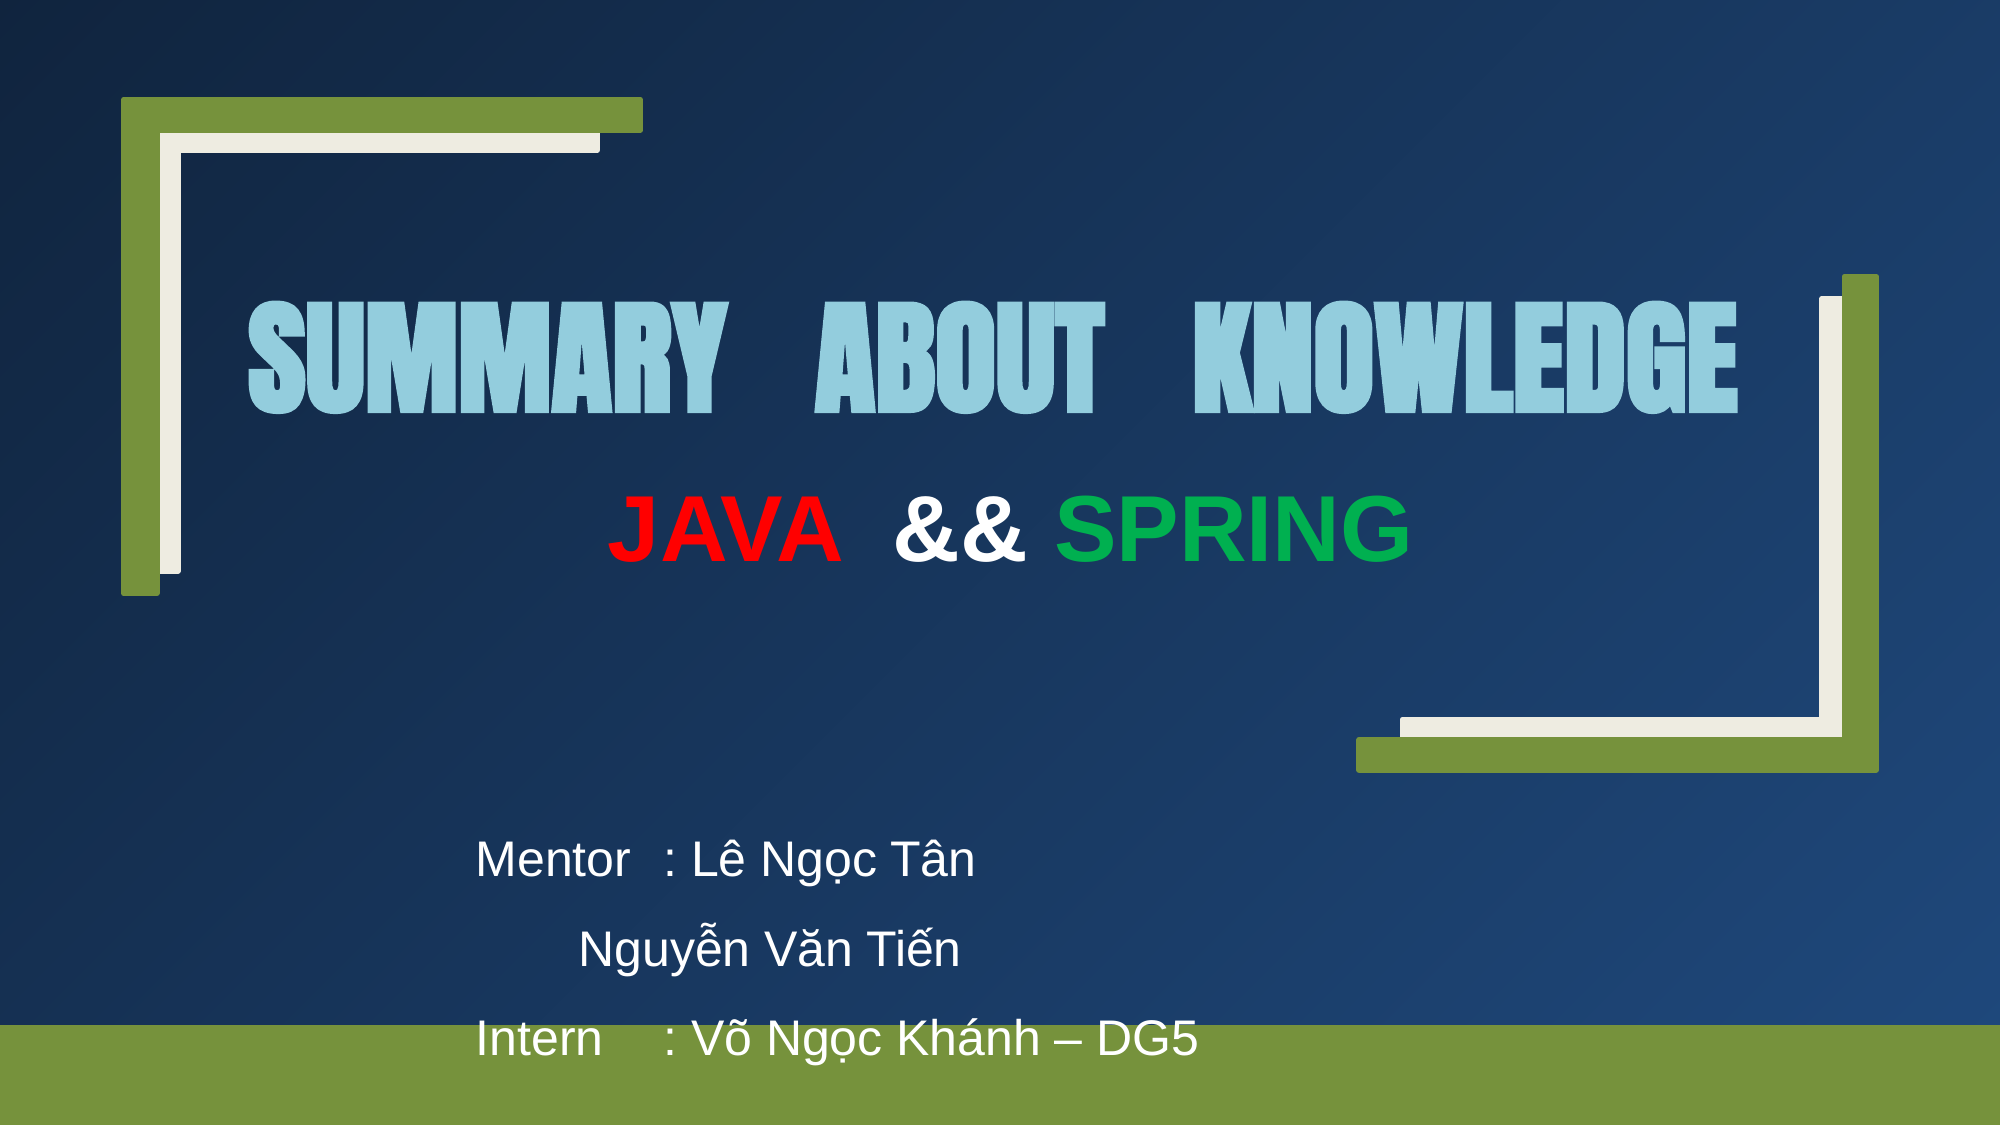

# SUMMARY   ABOUT   KNOWLEDGE JAVA  && SPRING
Mentor 	: Lê Ngọc Tân
		  Nguyễn Văn Tiến
Intern 		: Võ Ngọc Khánh – DG5